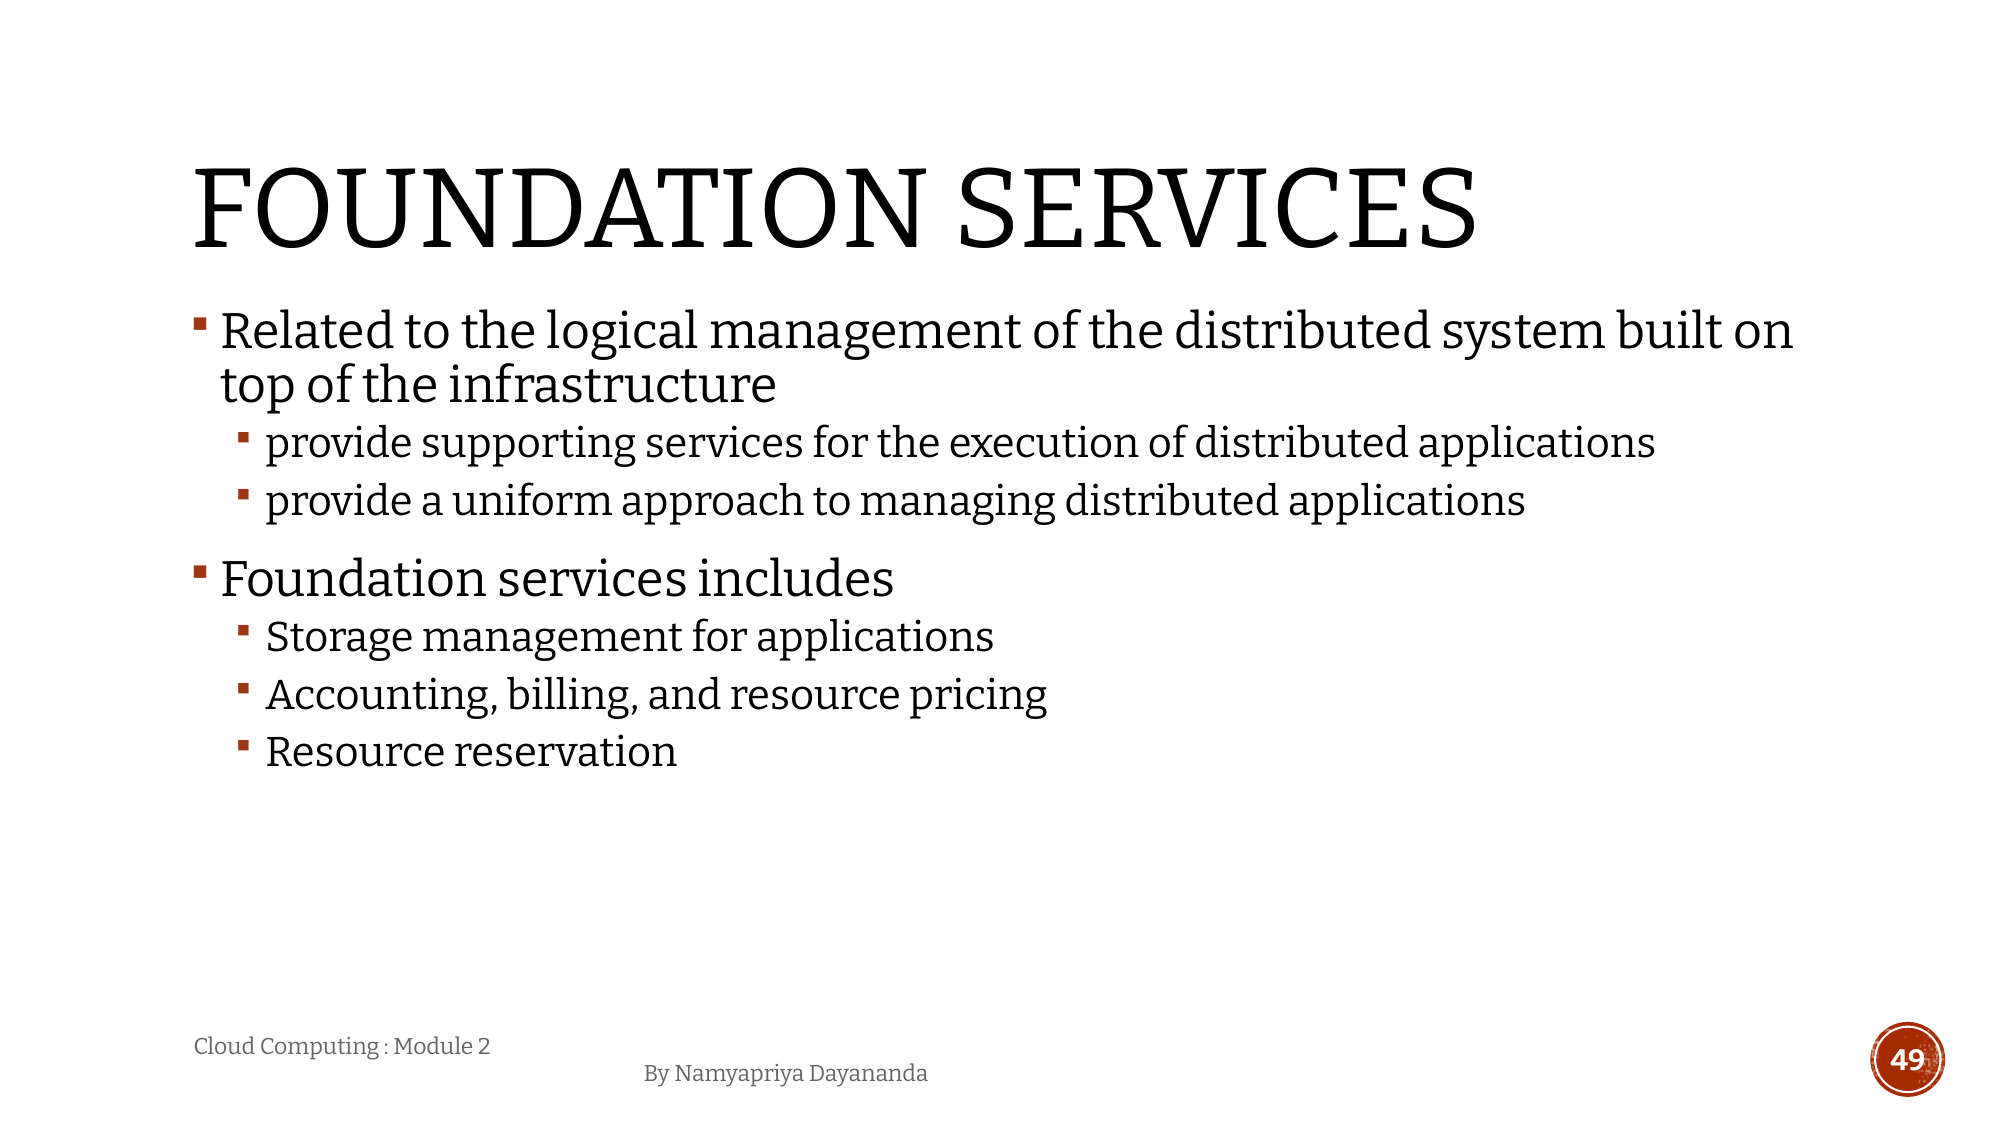

# FOUNDATION SERVICES
Related to the logical management of the distributed system built on top of the infrastructure
provide supporting services for the execution of distributed applications
provide a uniform approach to managing distributed applications
Foundation services includes
Storage management for applications
Accounting, billing, and resource pricing
Resource reservation
Cloud Computing : Module 2                                                   										By Namyapriya Dayananda
49